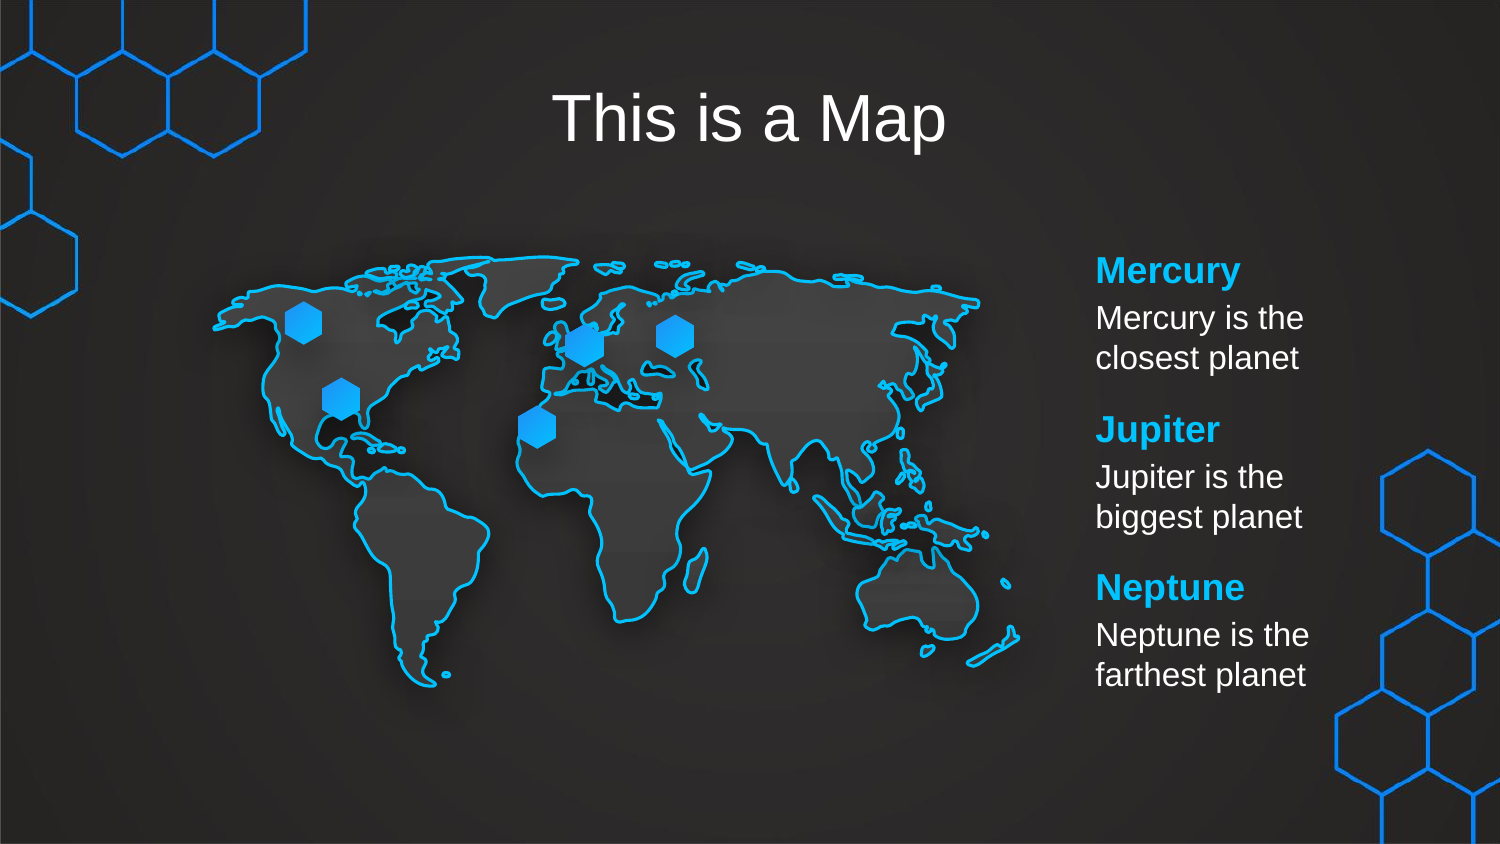

# This is a Map
Mercury

Mercury is the closest planet

Jupiter

Jupiter is the biggest planet
Neptune
Neptune is the farthest planet